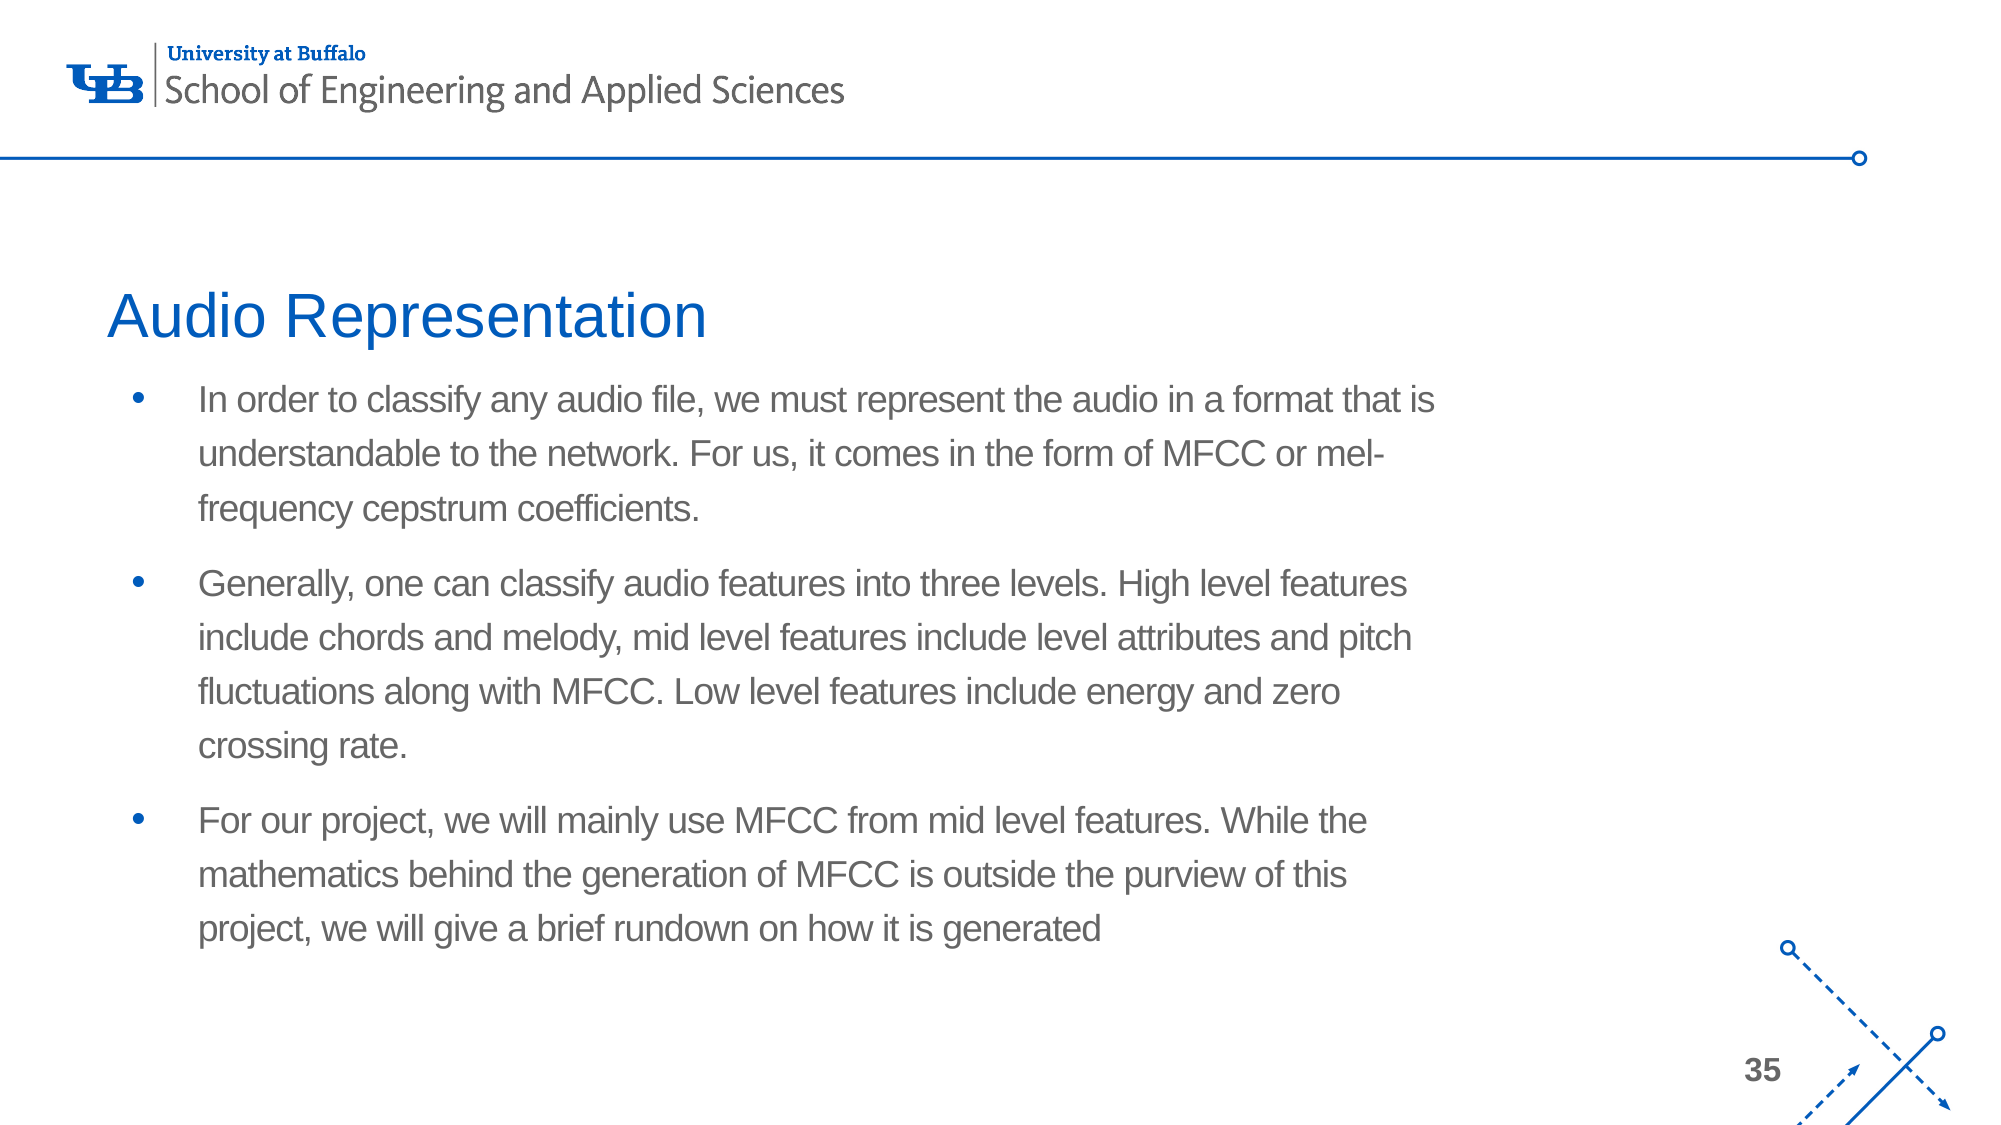

# Audio Representation
In order to classify any audio file, we must represent the audio in a format that is understandable to the network. For us, it comes in the form of MFCC or mel-frequency cepstrum coefficients.
Generally, one can classify audio features into three levels. High level features include chords and melody, mid level features include level attributes and pitch fluctuations along with MFCC. Low level features include energy and zero crossing rate.
For our project, we will mainly use MFCC from mid level features. While the mathematics behind the generation of MFCC is outside the purview of this project, we will give a brief rundown on how it is generated